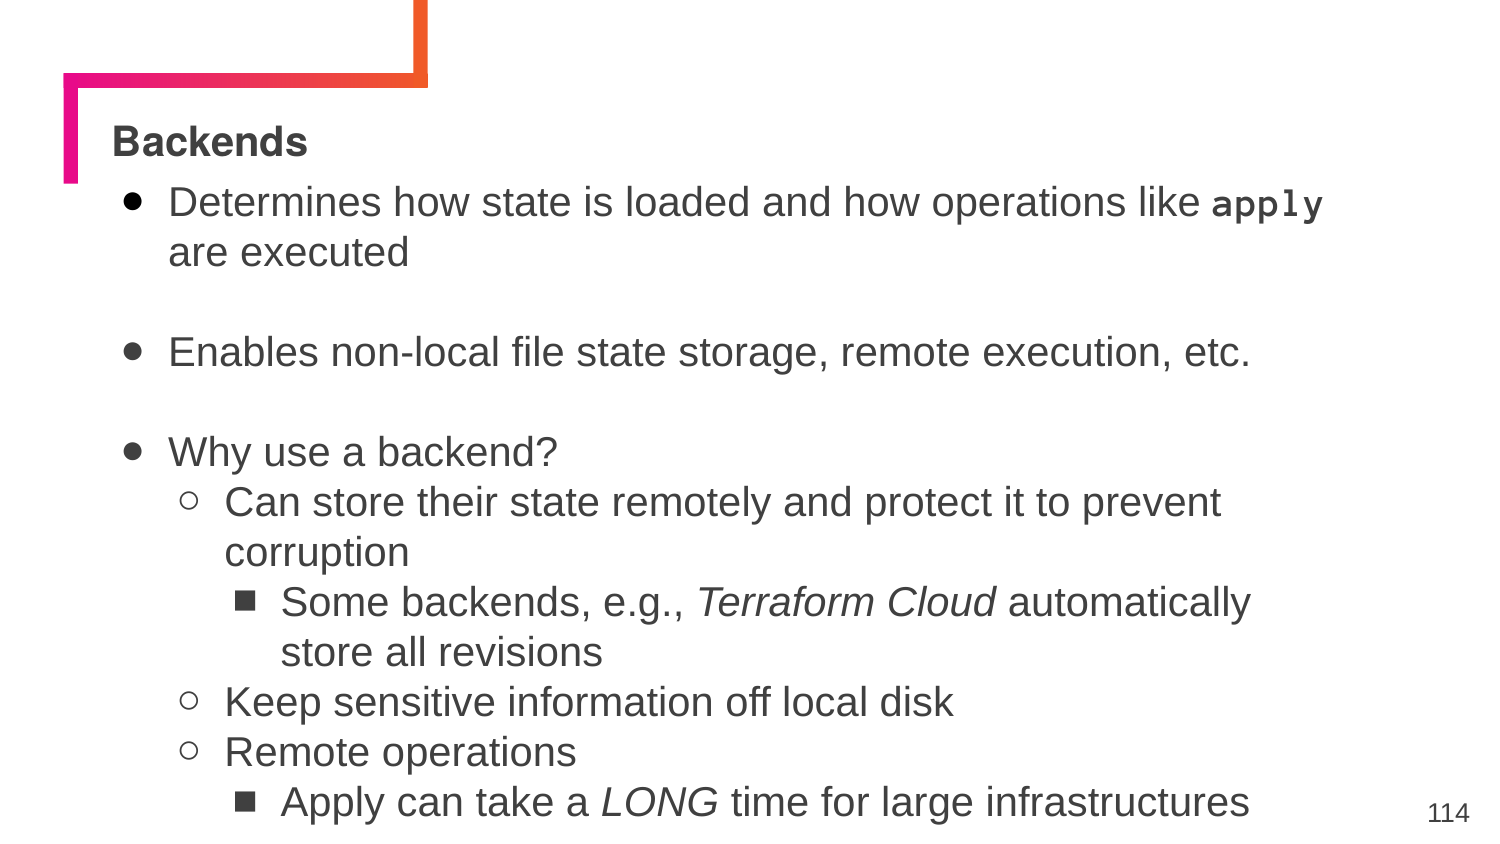

# Backends
Determines how state is loaded and how operations like apply are executed

Enables non-local file state storage, remote execution, etc.

Why use a backend?
Can store their state remotely and protect it to prevent corruption
Some backends, e.g., Terraform Cloud automatically store all revisions
Keep sensitive information off local disk
Remote operations
Apply can take a LONG time for large infrastructures
114